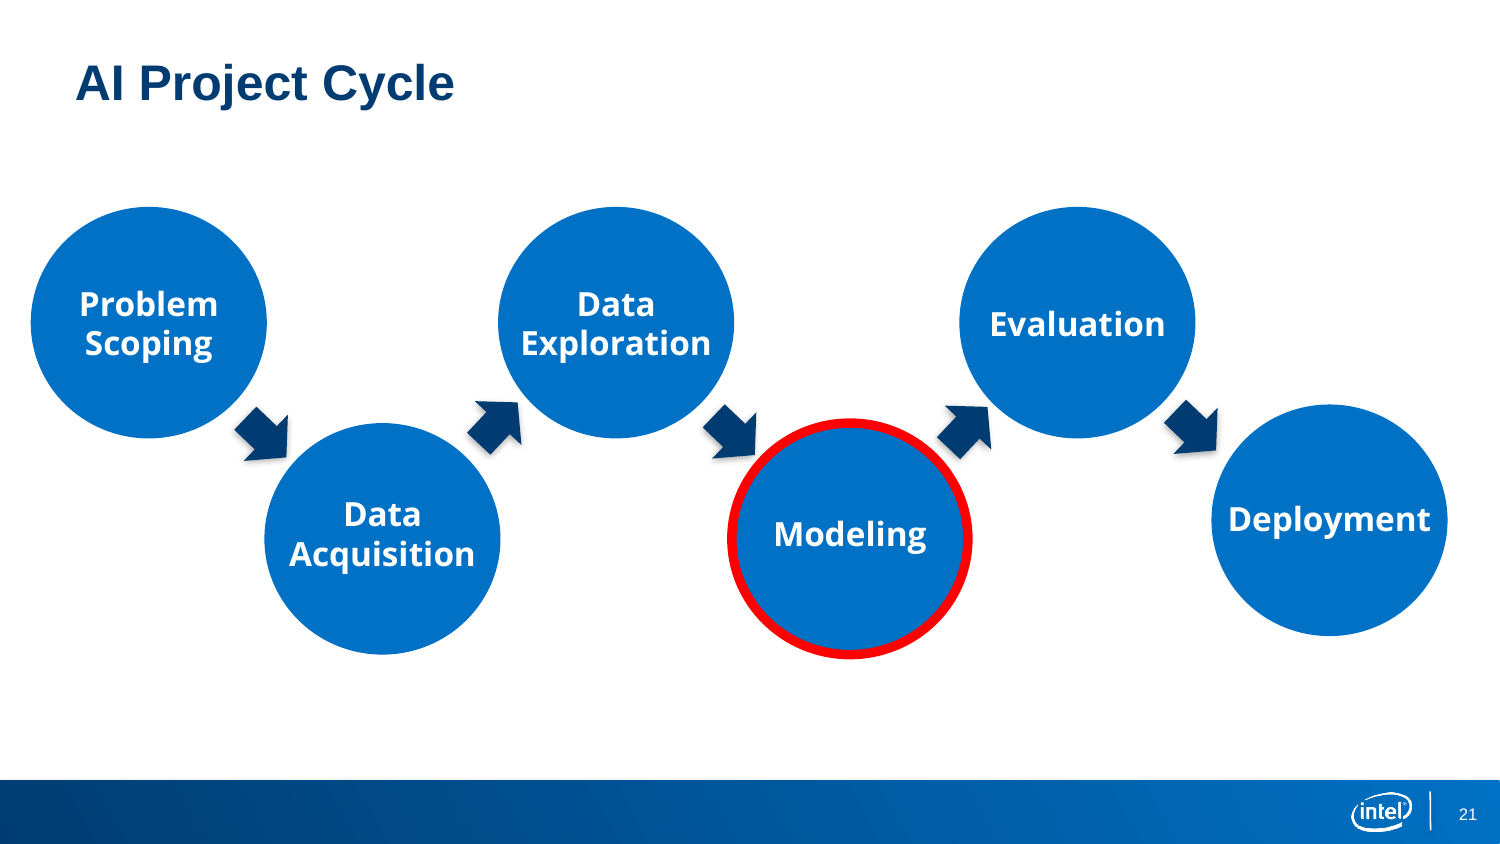

# AI Project Cycle

Problem Scoping
Data Exploration
Evaluation

Deployment
Data Acquisition
Modeling
21